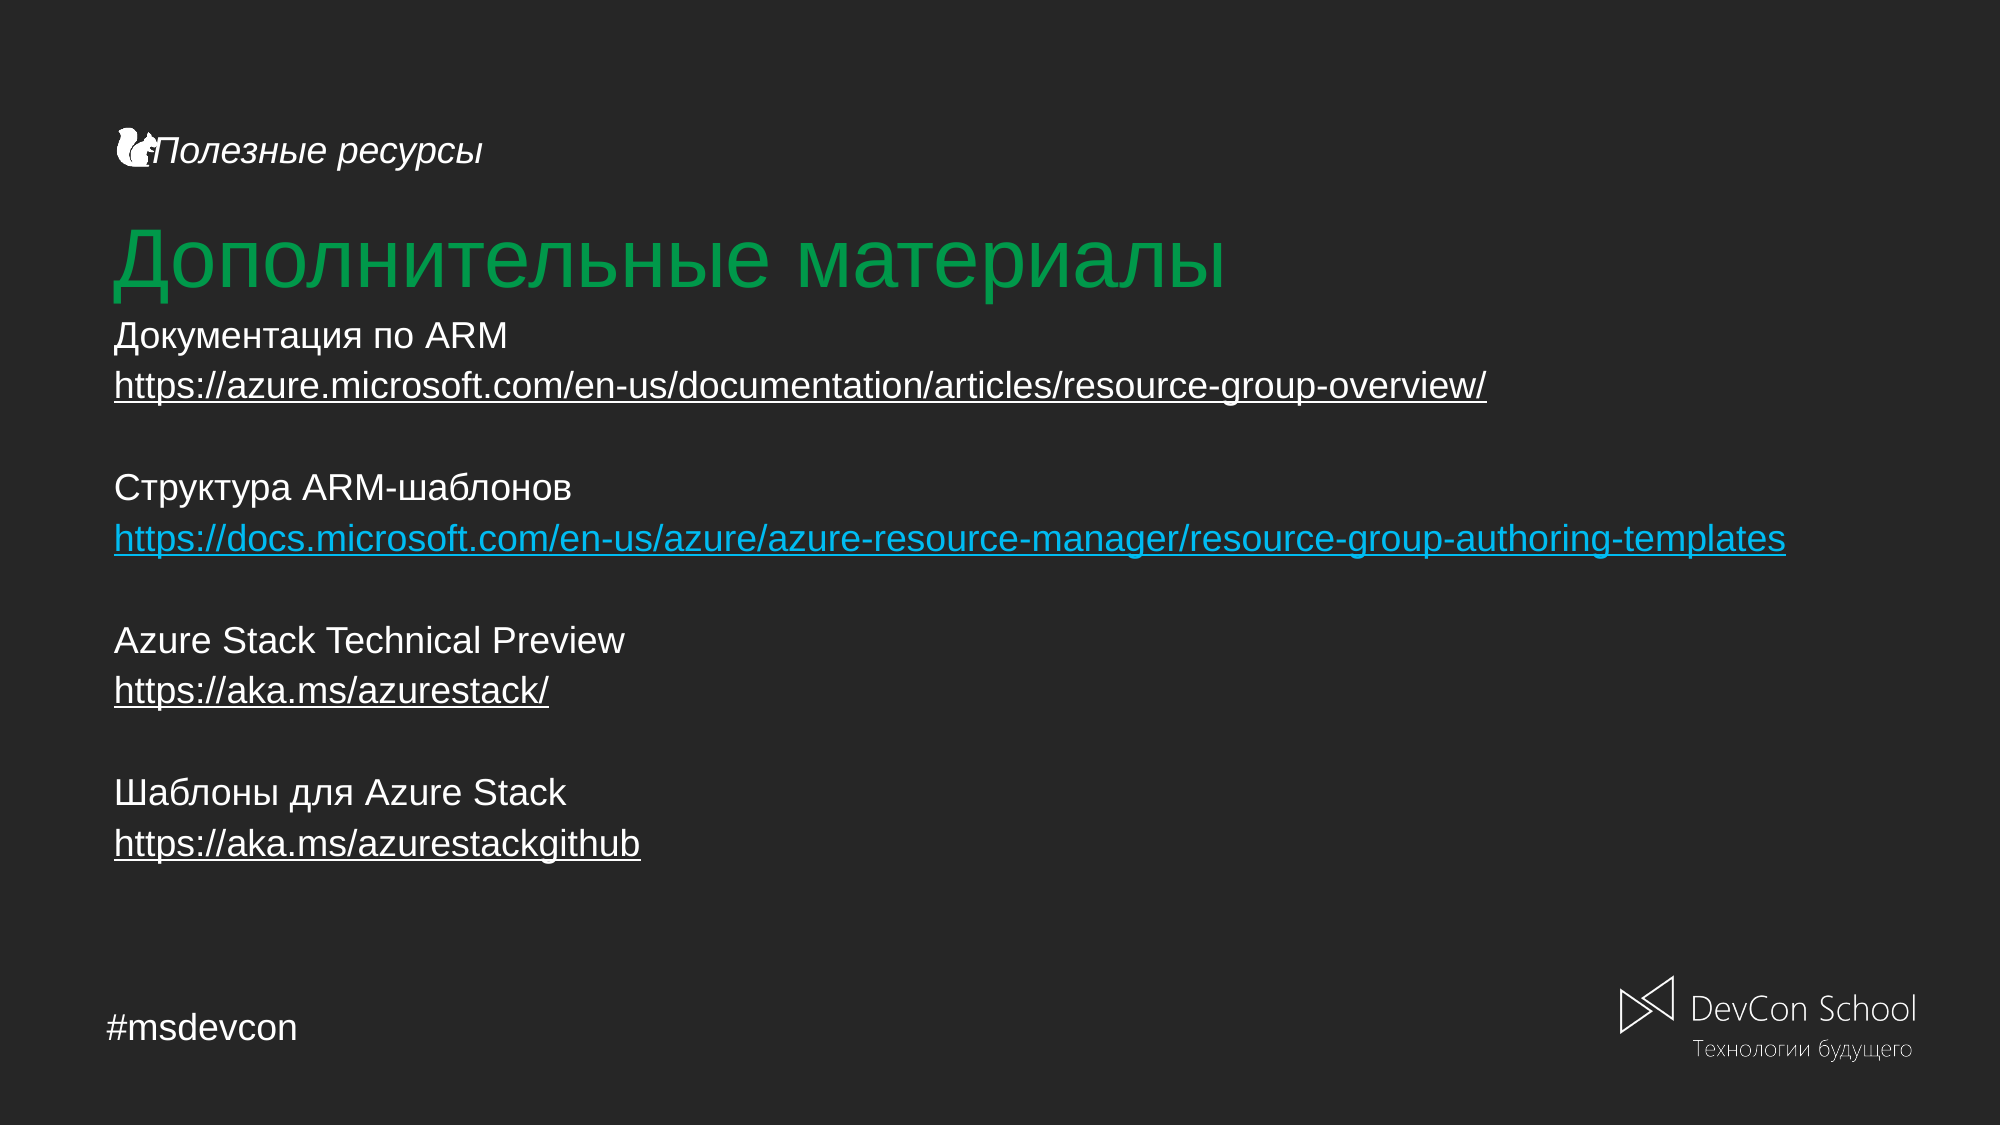

Дополнительные материалы
Документация по ARM
https://azure.microsoft.com/en-us/documentation/articles/resource-group-overview/

Структура ARM-шаблонов
https://docs.microsoft.com/en-us/azure/azure-resource-manager/resource-group-authoring-templates

Azure Stack Technical Preview
https://aka.ms/azurestack/

Шаблоны для Azure Stack
https://aka.ms/azurestackgithub